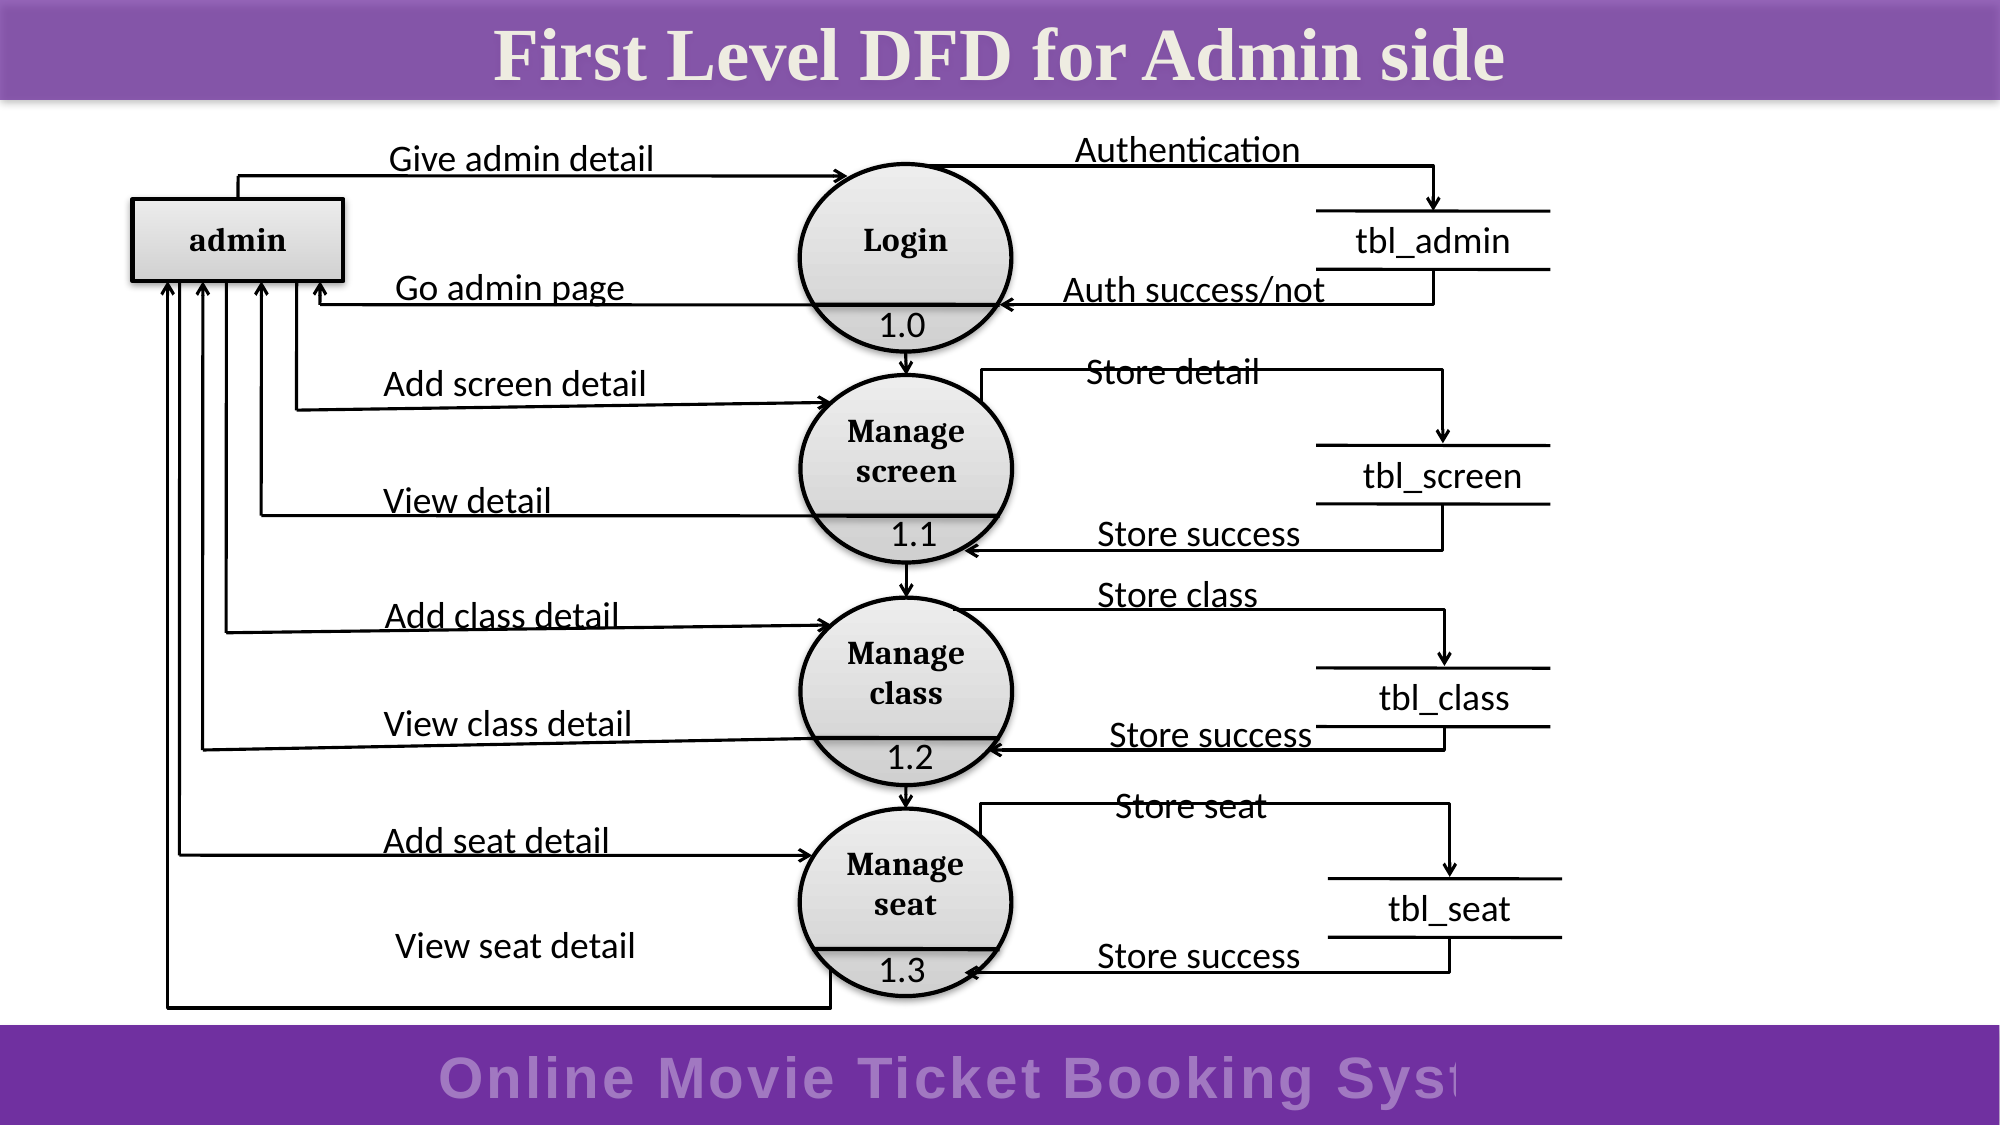

First Level DFD for Admin side
Authentication
Give admin detail
Login

admin

tbl_admin
Go admin page
Auth success/not
1.0
Store detail
Add screen detail

Manage
screen

tbl_screen
View detail
1.1
Store success
Store class
Add class detail

Manage
class

tbl_class
View class detail
Store success
1.2
Store seat
Add seat detail

Manage
seat

tbl_seat
View seat detail
Store success
1.3
Online Movie Ticket Booking System